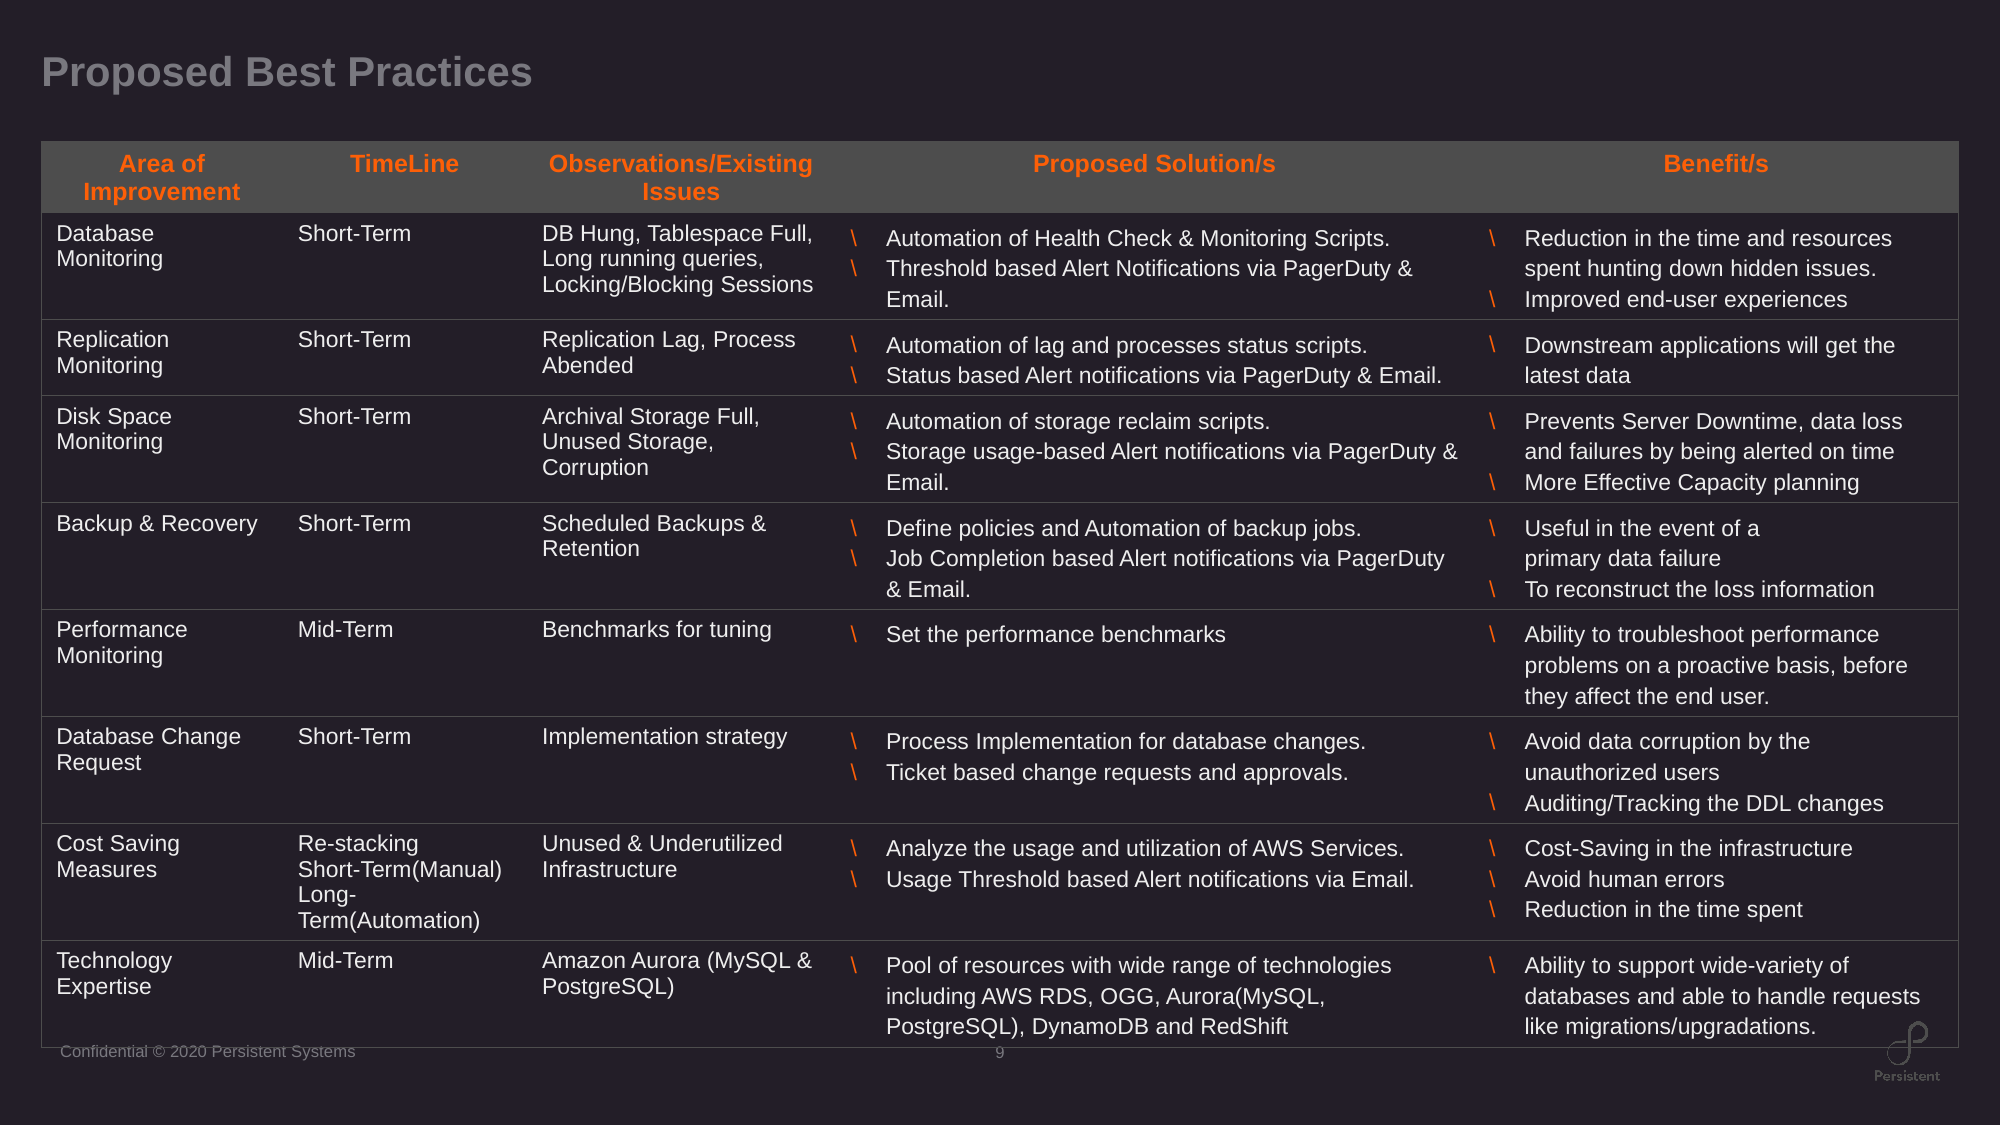

# Proposed Best Practices
| Area of Improvement | TimeLine | Observations/Existing Issues | Proposed Solution/s | Benefit/s |
| --- | --- | --- | --- | --- |
| Database Monitoring | Short-Term | DB Hung, Tablespace Full, Long running queries, Locking/Blocking Sessions | Automation of Health Check & Monitoring Scripts. Threshold based Alert Notifications via PagerDuty & Email. | Reduction in the time and resources spent hunting down hidden issues. Improved end-user experiences |
| Replication Monitoring | Short-Term | Replication Lag, Process Abended | Automation of lag and processes status scripts. Status based Alert notifications via PagerDuty & Email. | Downstream applications will get the latest data |
| Disk Space Monitoring | Short-Term | Archival Storage Full, Unused Storage, Corruption | Automation of storage reclaim scripts. Storage usage-based Alert notifications via PagerDuty & Email. | Prevents Server Downtime, data loss and failures by being alerted on time More Effective Capacity planning |
| Backup & Recovery | Short-Term | Scheduled Backups & Retention | Define policies and Automation of backup jobs. Job Completion based Alert notifications via PagerDuty & Email. | Useful in the event of a primary data failure To reconstruct the loss information |
| Performance Monitoring | Mid-Term | Benchmarks for tuning | Set the performance benchmarks | Ability to troubleshoot performance problems on a proactive basis, before they affect the end user. |
| Database Change Request | Short-Term | Implementation strategy | Process Implementation for database changes. Ticket based change requests and approvals. | Avoid data corruption by the unauthorized users Auditing/Tracking the DDL changes |
| Cost Saving Measures | Re-stacking Short-Term(Manual) Long-Term(Automation) | Unused & Underutilized Infrastructure | Analyze the usage and utilization of AWS Services. Usage Threshold based Alert notifications via Email. | Cost-Saving in the infrastructure Avoid human errors Reduction in the time spent |
| Technology Expertise | Mid-Term | Amazon Aurora (MySQL & PostgreSQL) | Pool of resources with wide range of technologies including AWS RDS, OGG, Aurora(MySQL, PostgreSQL), DynamoDB and RedShift | Ability to support wide-variety of databases and able to handle requests like migrations/upgradations. |
9